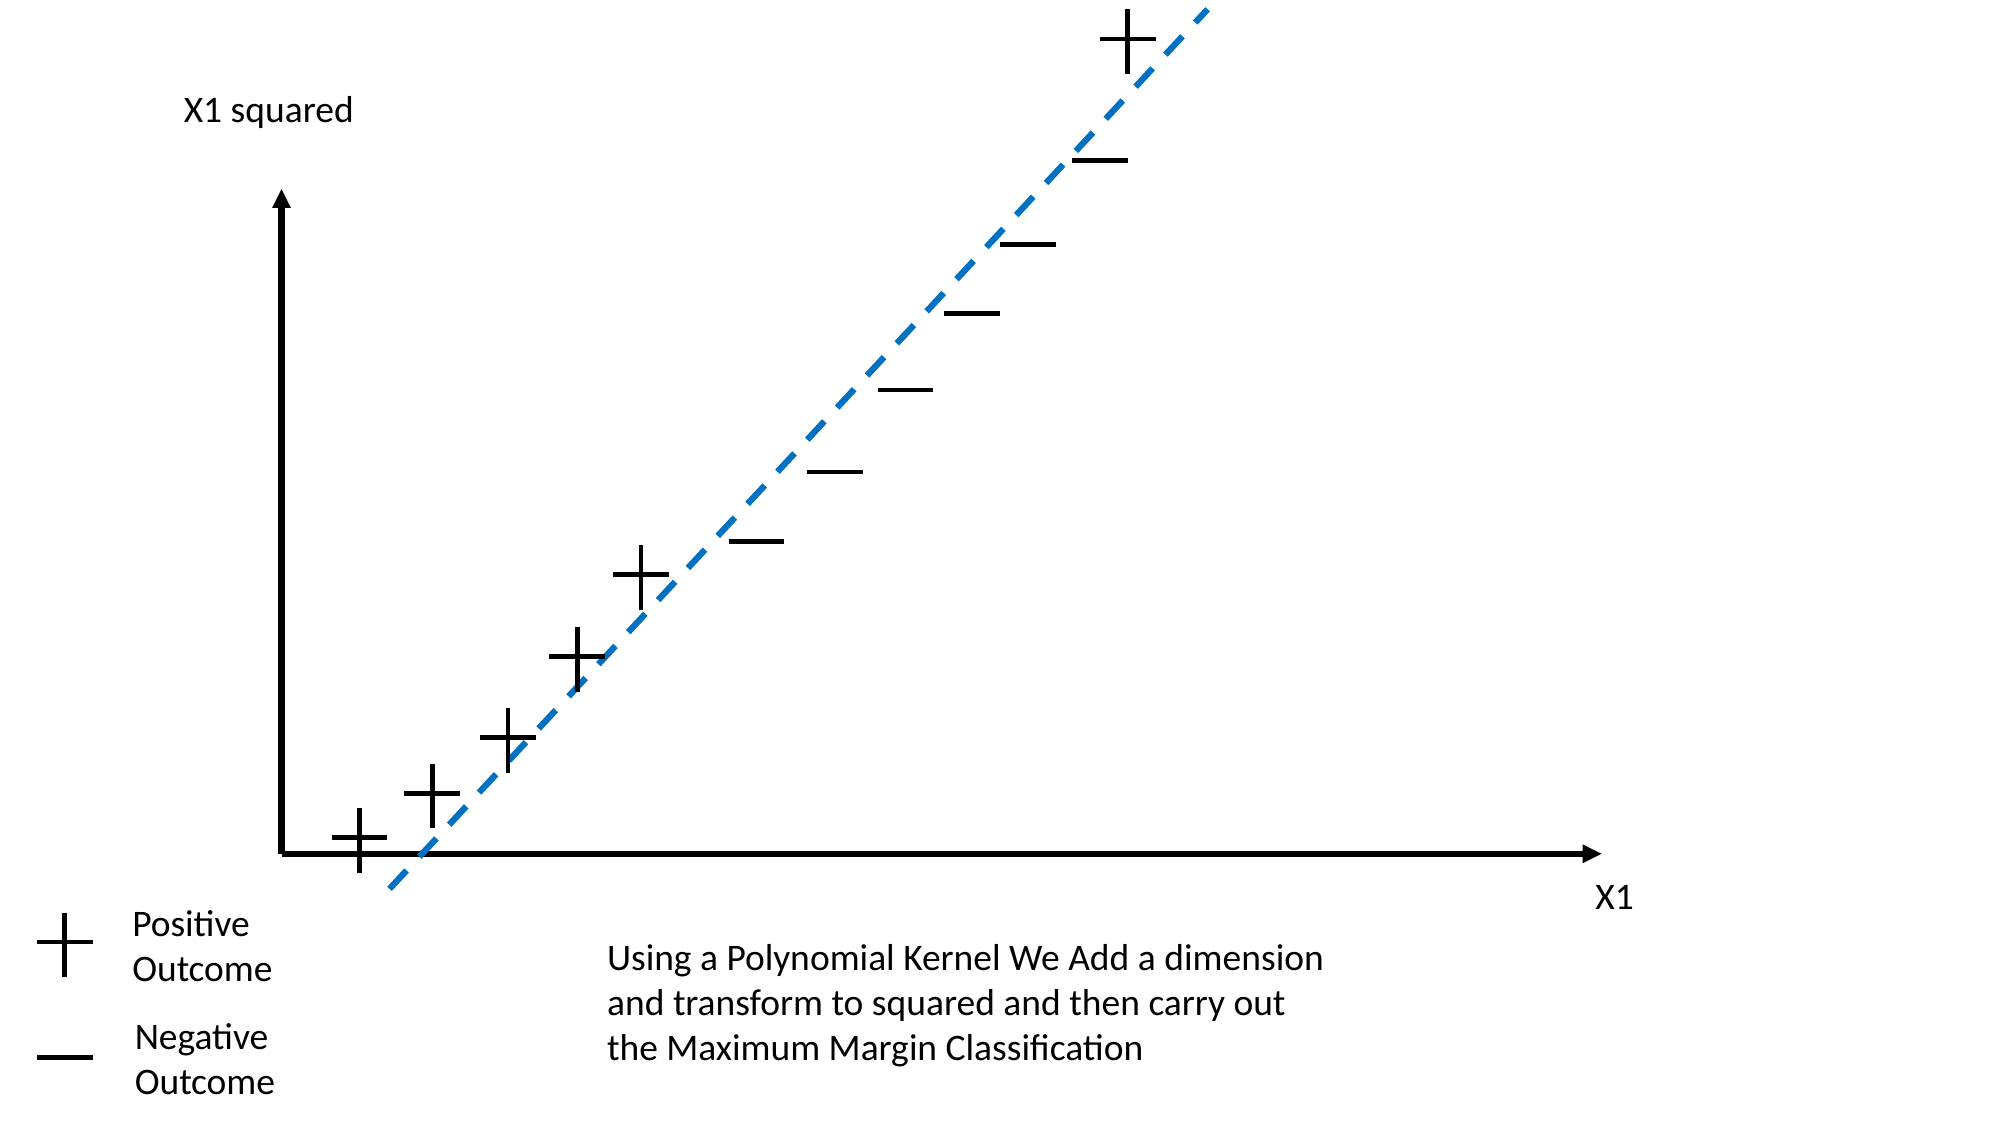

X1 squared
X1
Positive Outcome
Using a Polynomial Kernel We Add a dimension and transform to squared and then carry out the Maximum Margin Classification
Negative Outcome